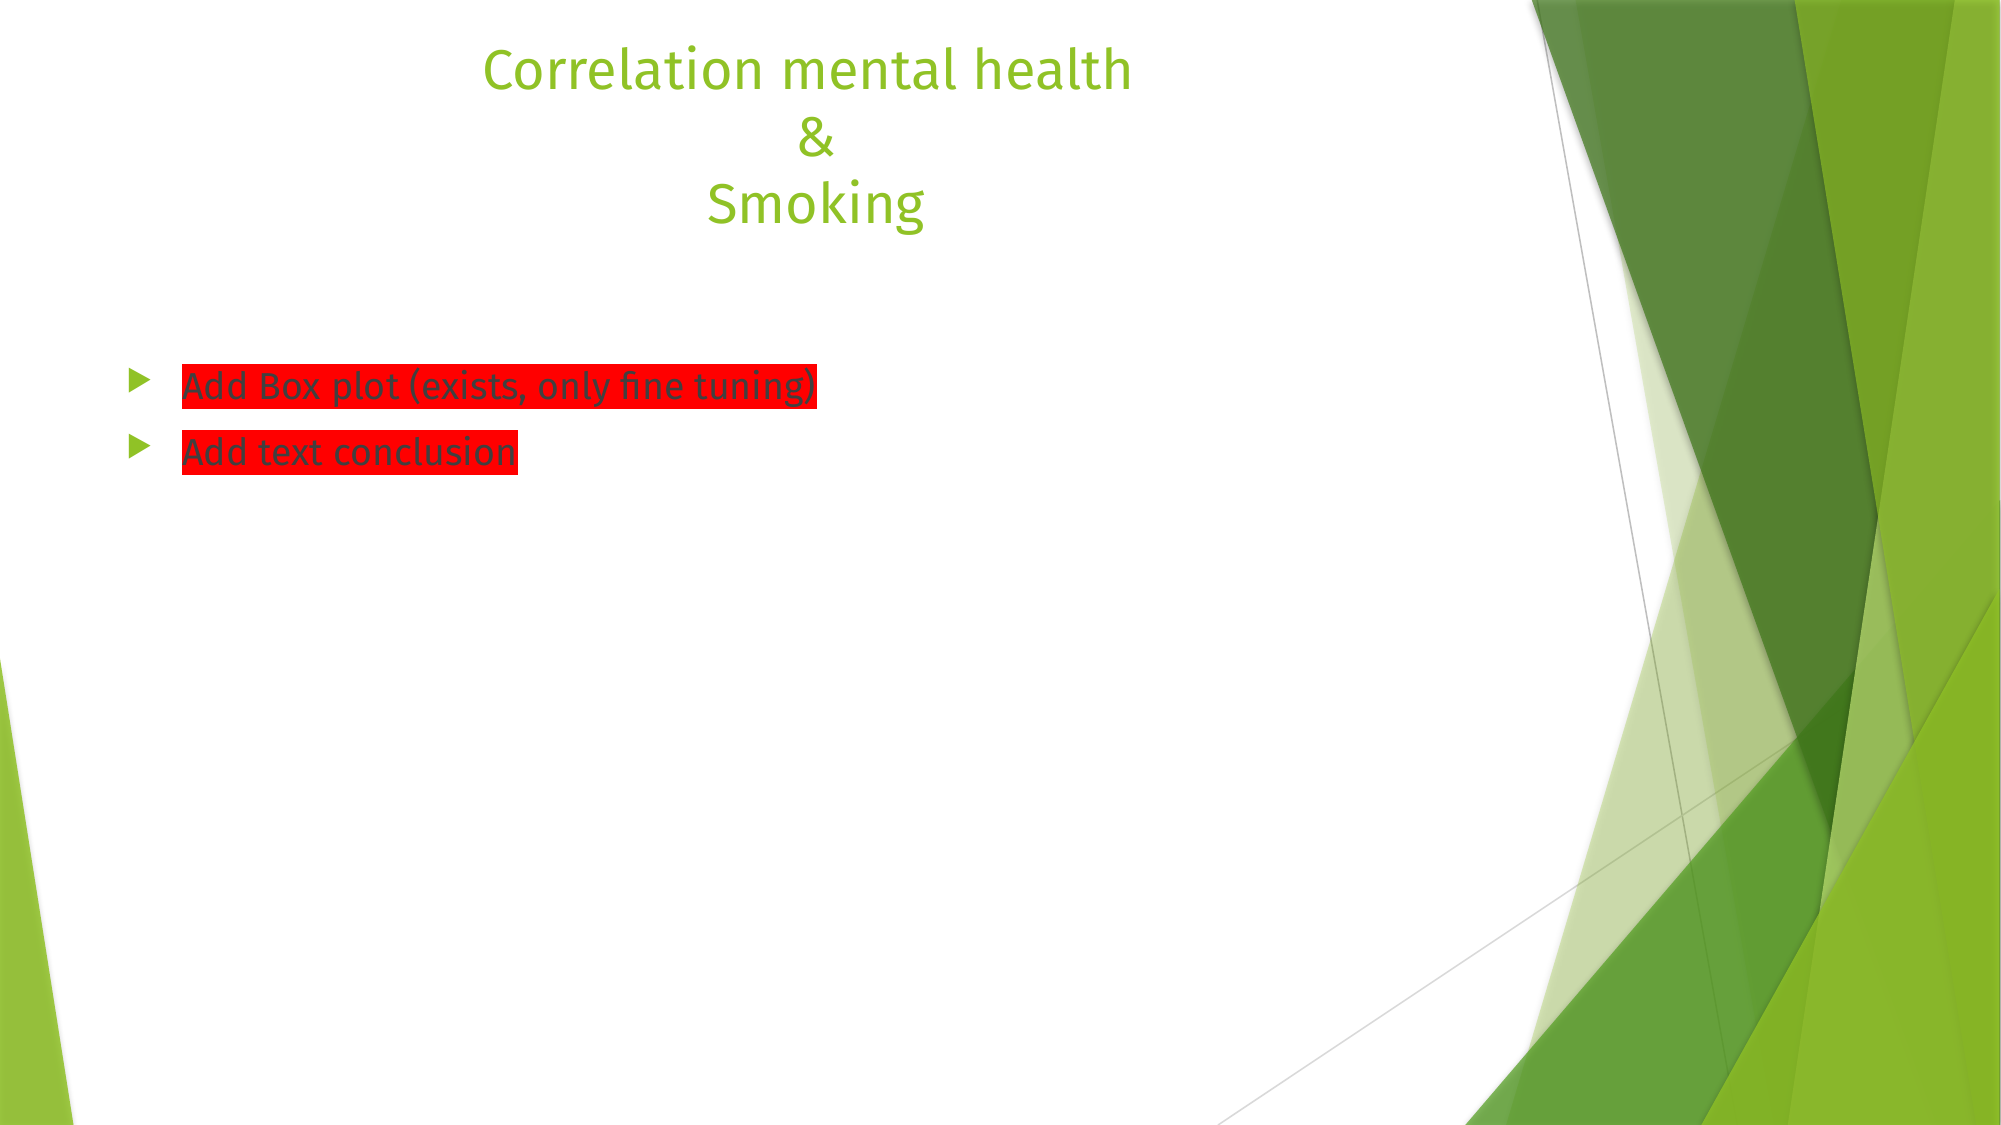

# Correlation mental health & Smoking
Add Box plot (exists, only fine tuning)
Add text conclusion